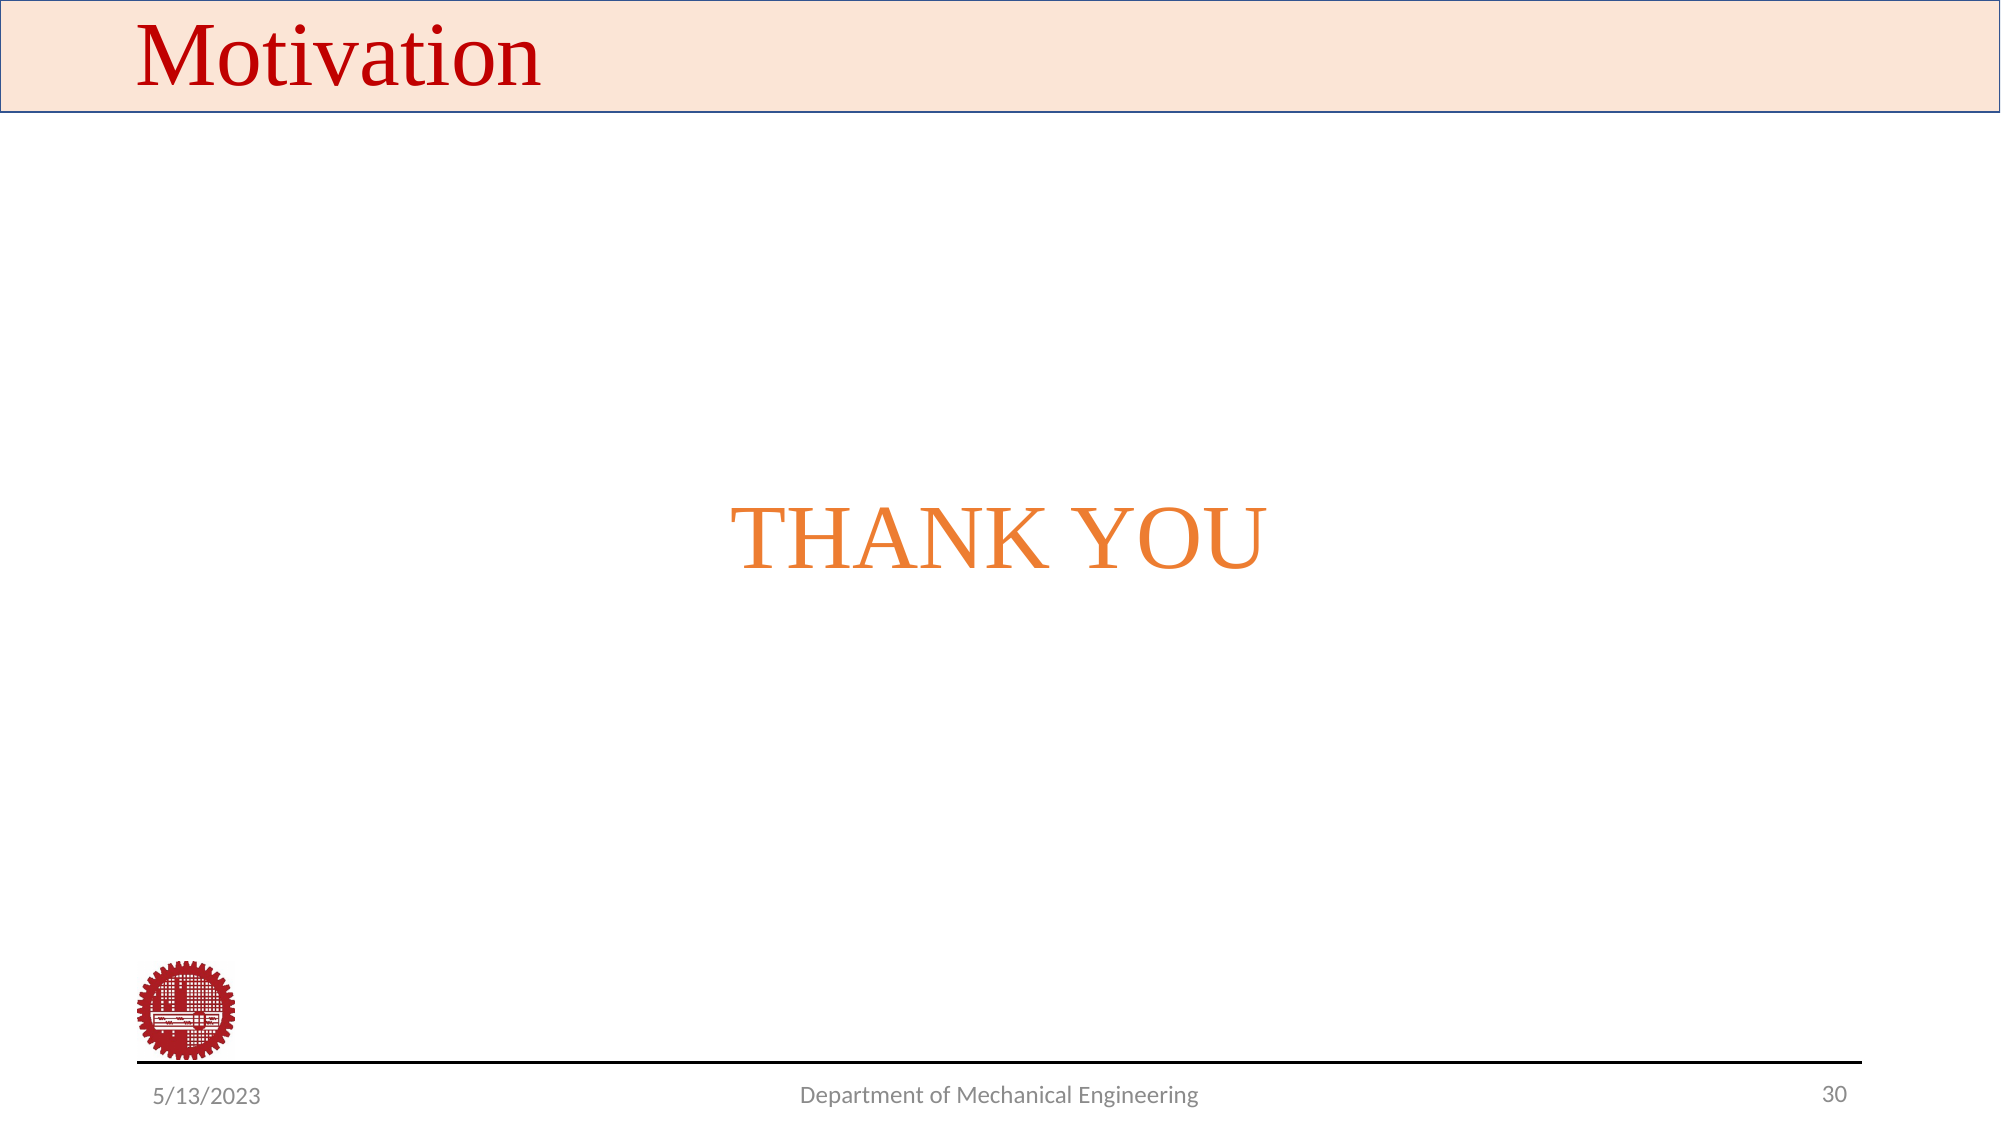

Motivation
THANK YOU
30
Department of Mechanical Engineering
5/13/2023